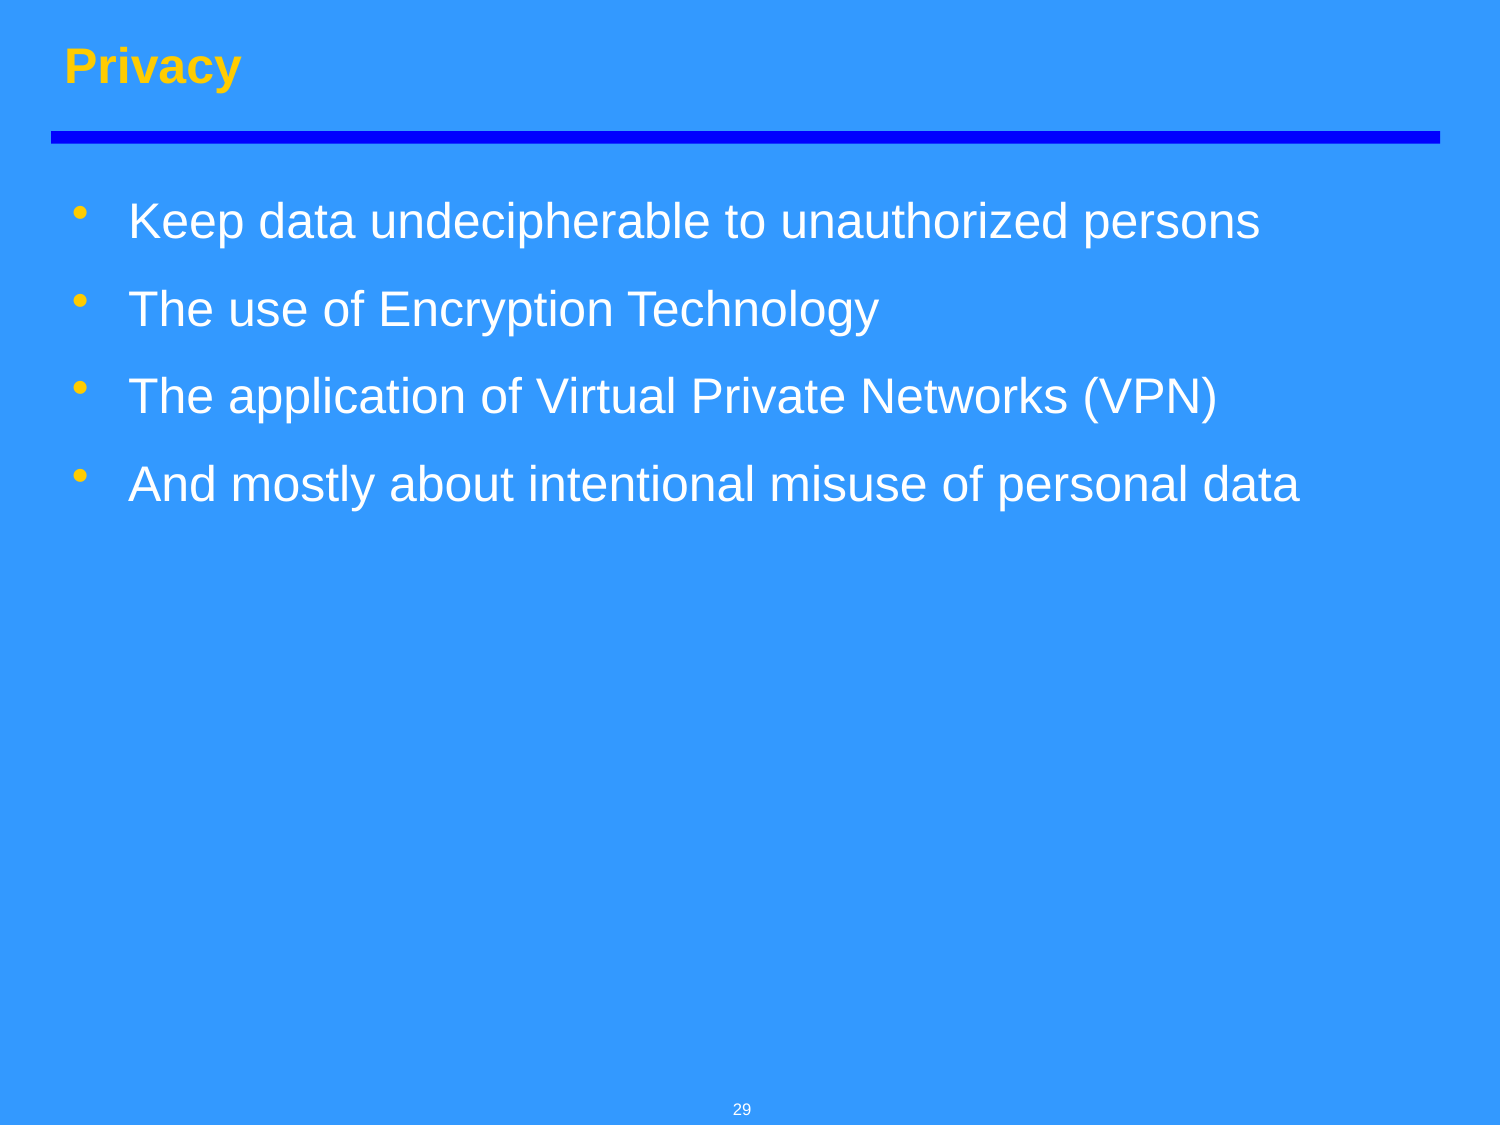

# Privacy
Keep data undecipherable to unauthorized persons
The use of Encryption Technology
The application of Virtual Private Networks (VPN)
And mostly about intentional misuse of personal data
29